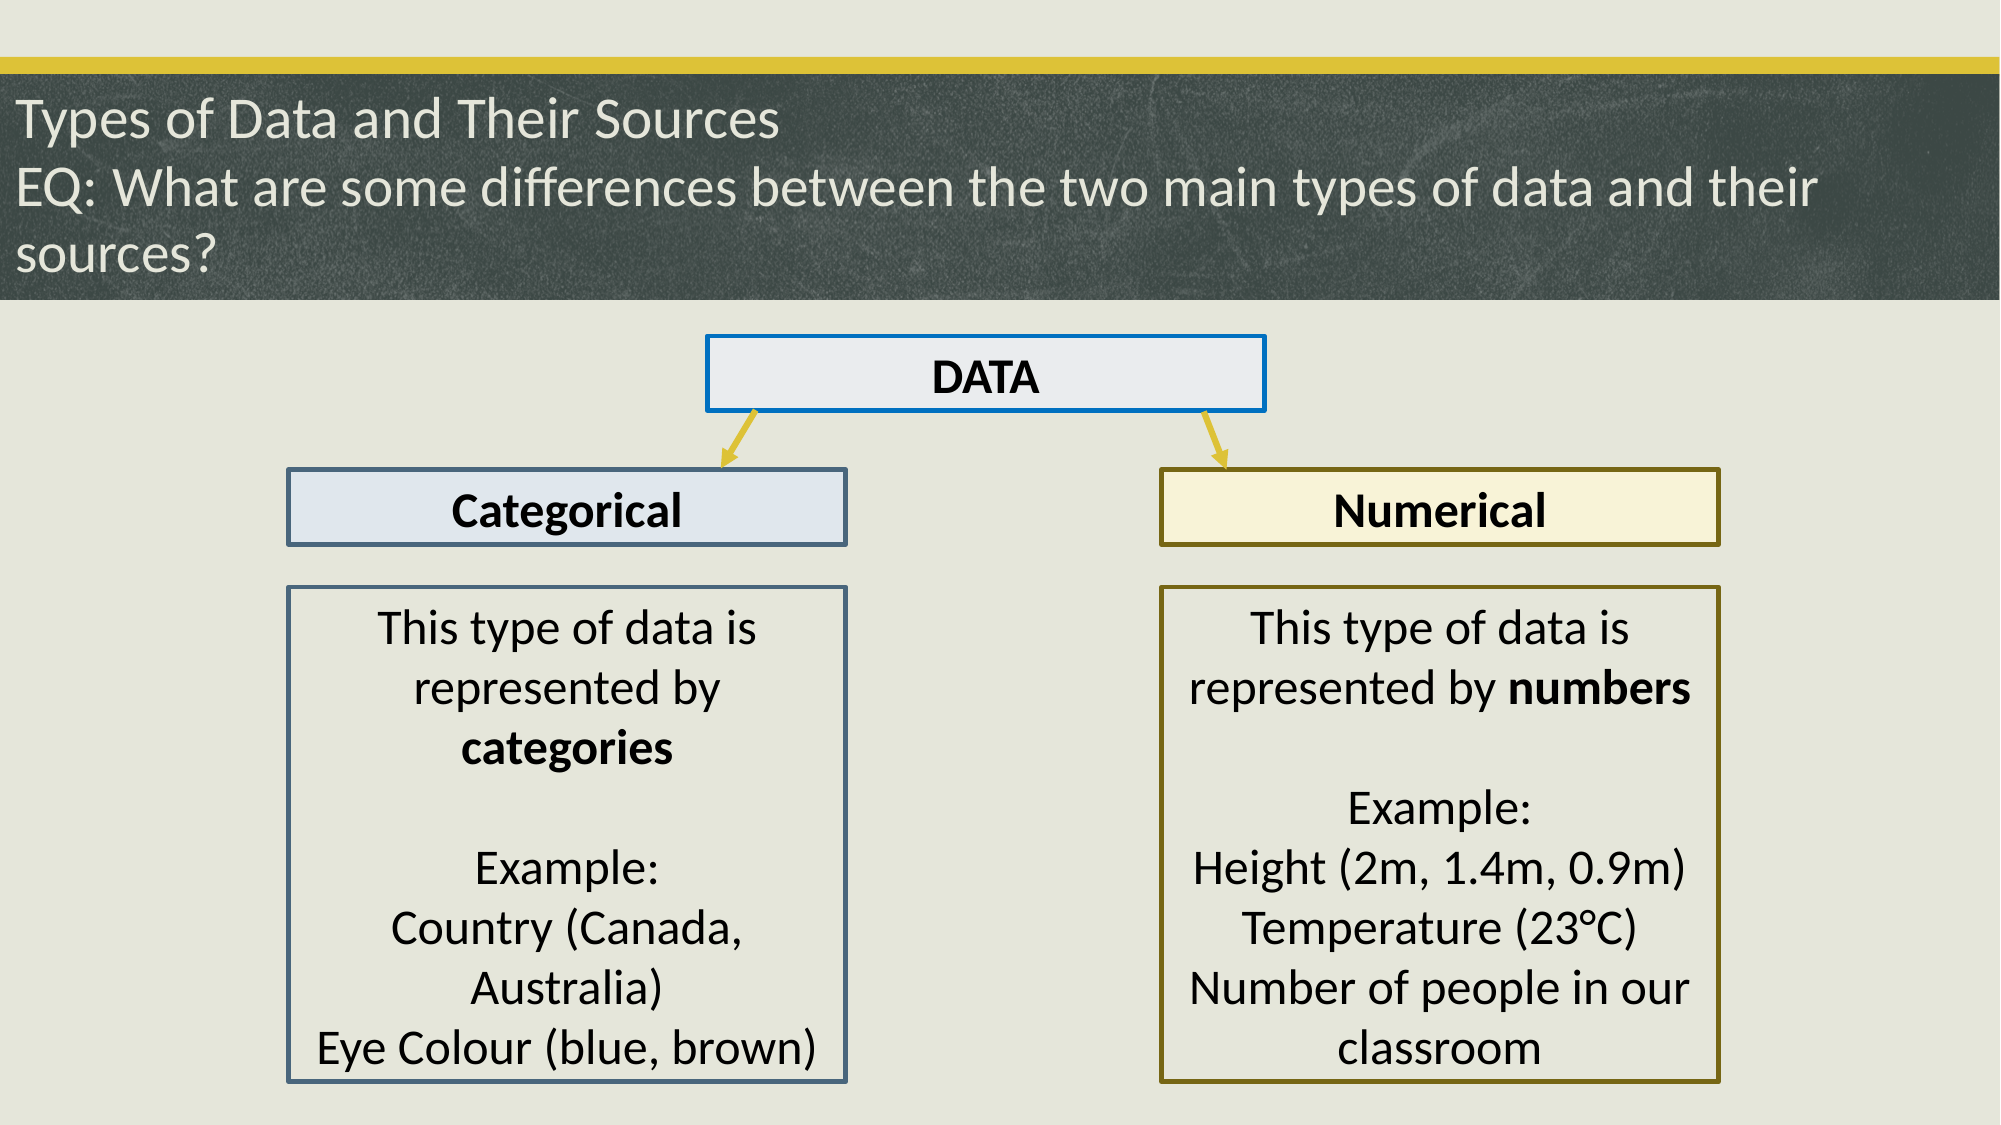

# Types of Data and Their Sources EQ: What are some differences between the two main types of data and their sources?
DATA
Categorical
Numerical
This type of data is represented by categories

Example:
Country (Canada, Australia)
Eye Colour (blue, brown)
This type of data is represented by numbers

Example:
Height (2m, 1.4m, 0.9m)
Temperature (23°C)
Number of people in our classroom